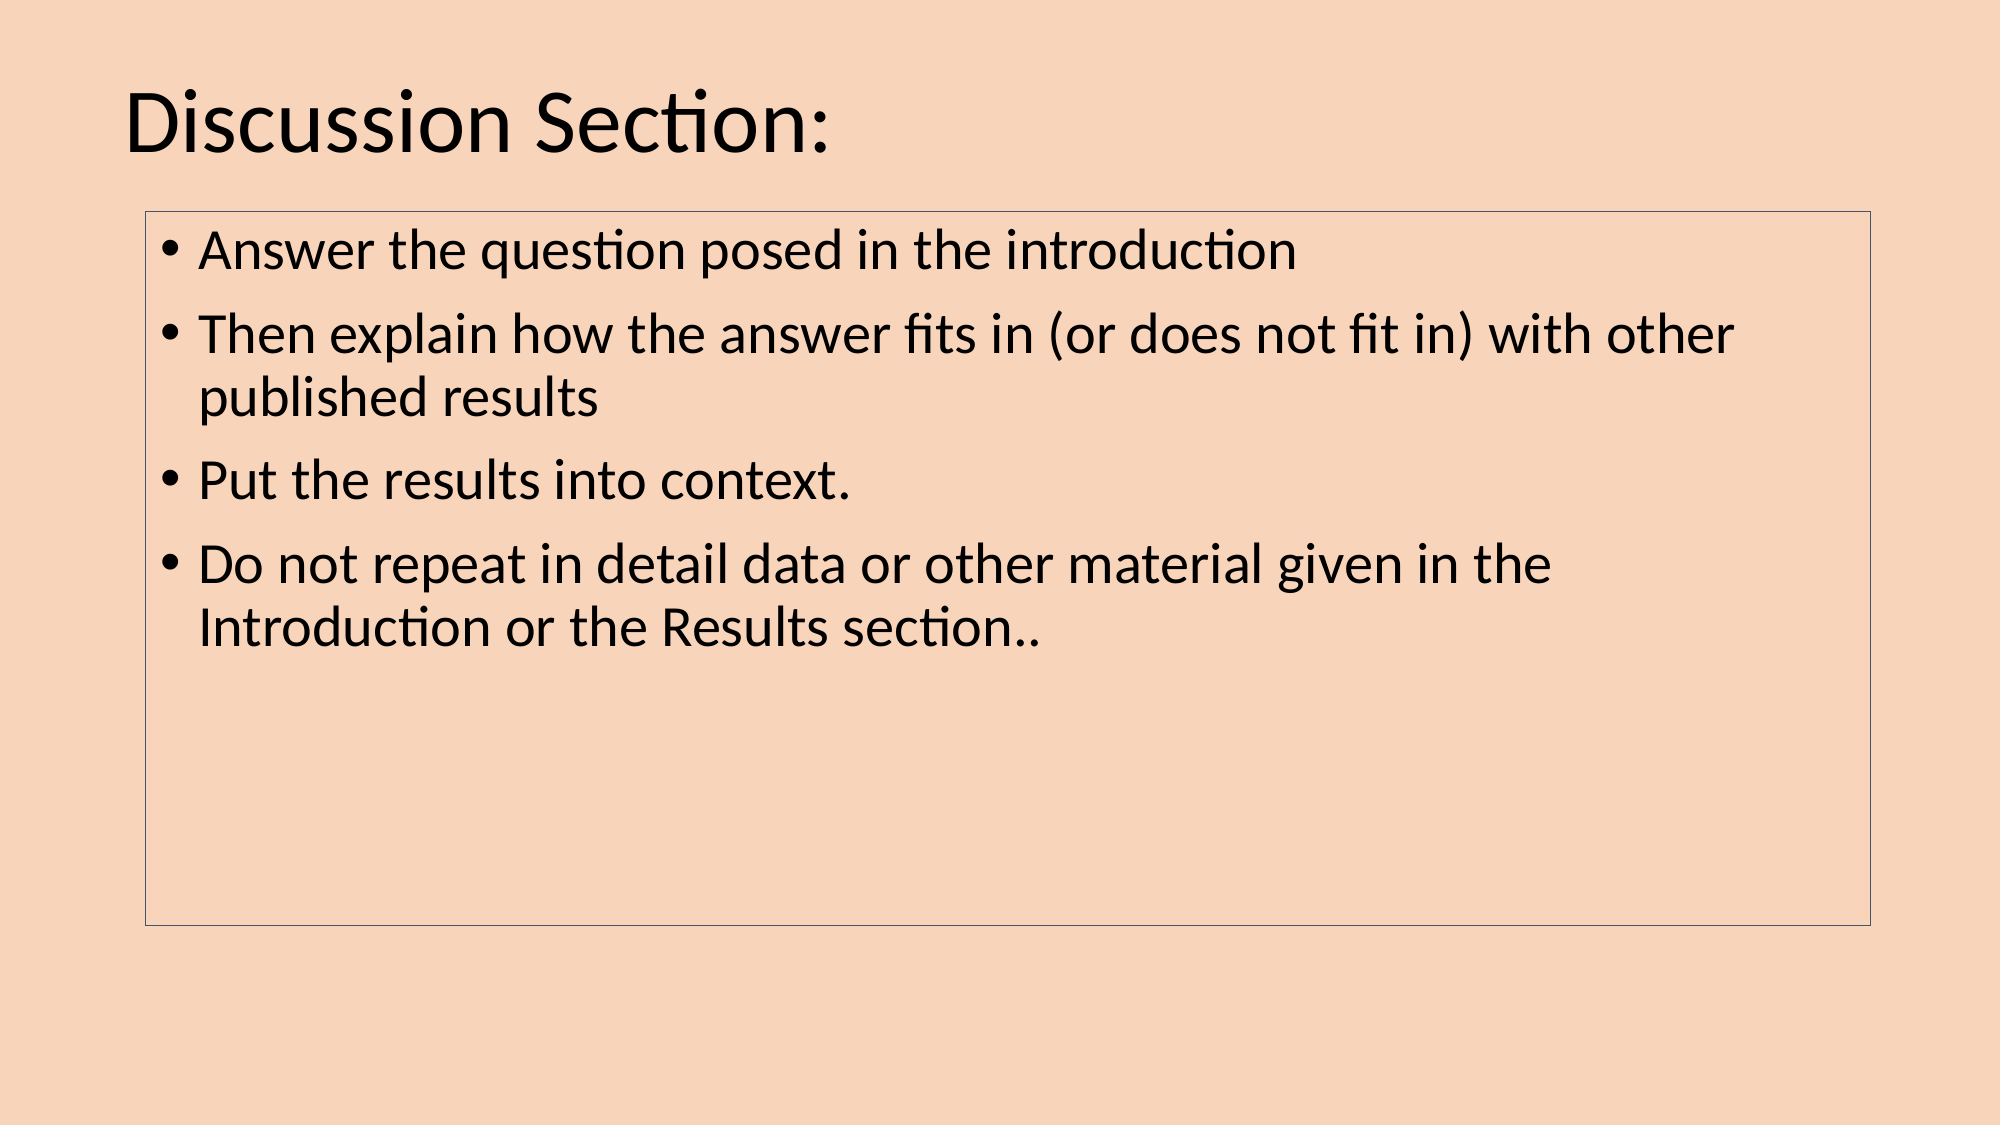

# Discussion Section:
Answer the question posed in the introduction
Then explain how the answer fits in (or does not fit in) with other published results
Put the results into context.
Do not repeat in detail data or other material given in the Introduction or the Results section..